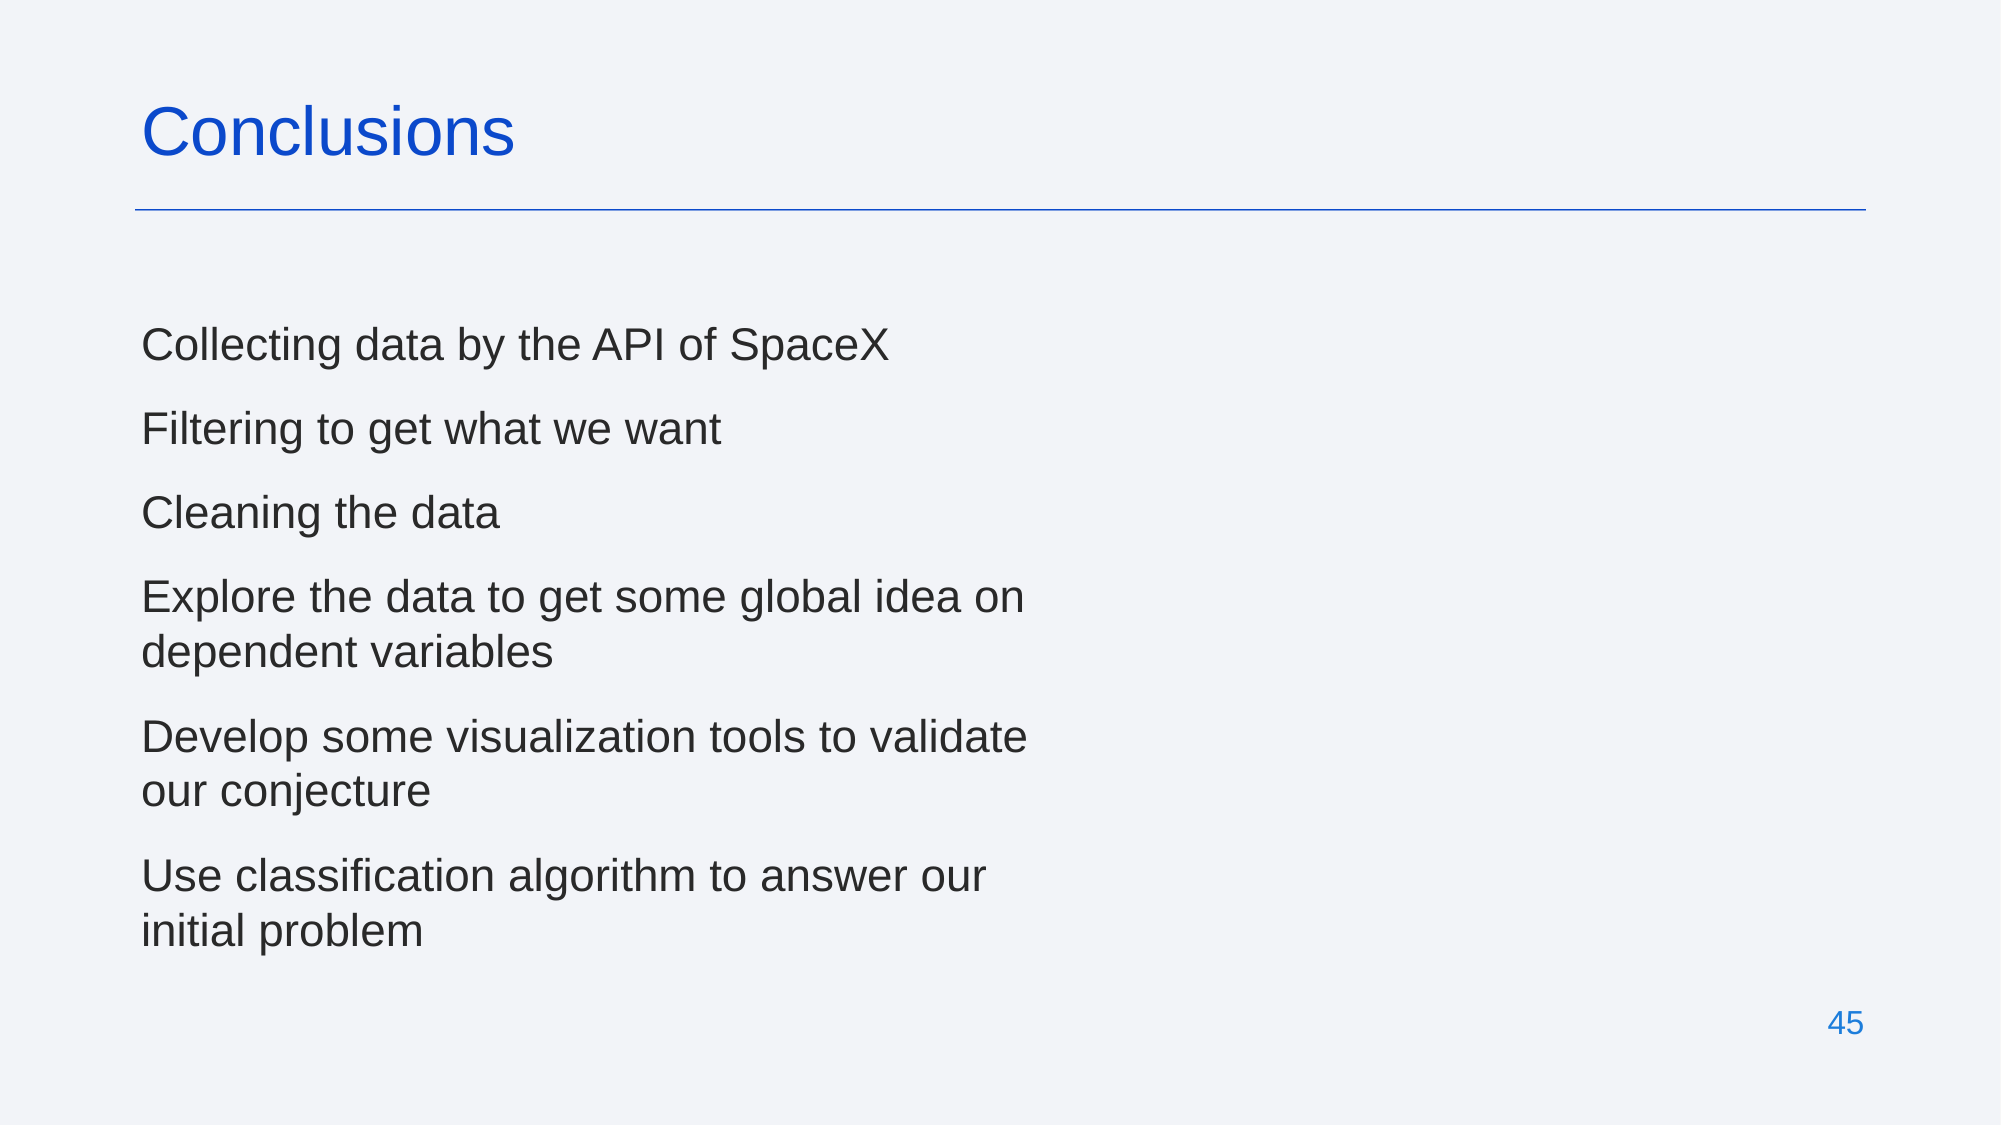

Conclusions
Collecting data by the API of SpaceX
Filtering to get what we want
Cleaning the data
Explore the data to get some global idea on dependent variables
Develop some visualization tools to validate our conjecture
Use classification algorithm to answer our initial problem

45